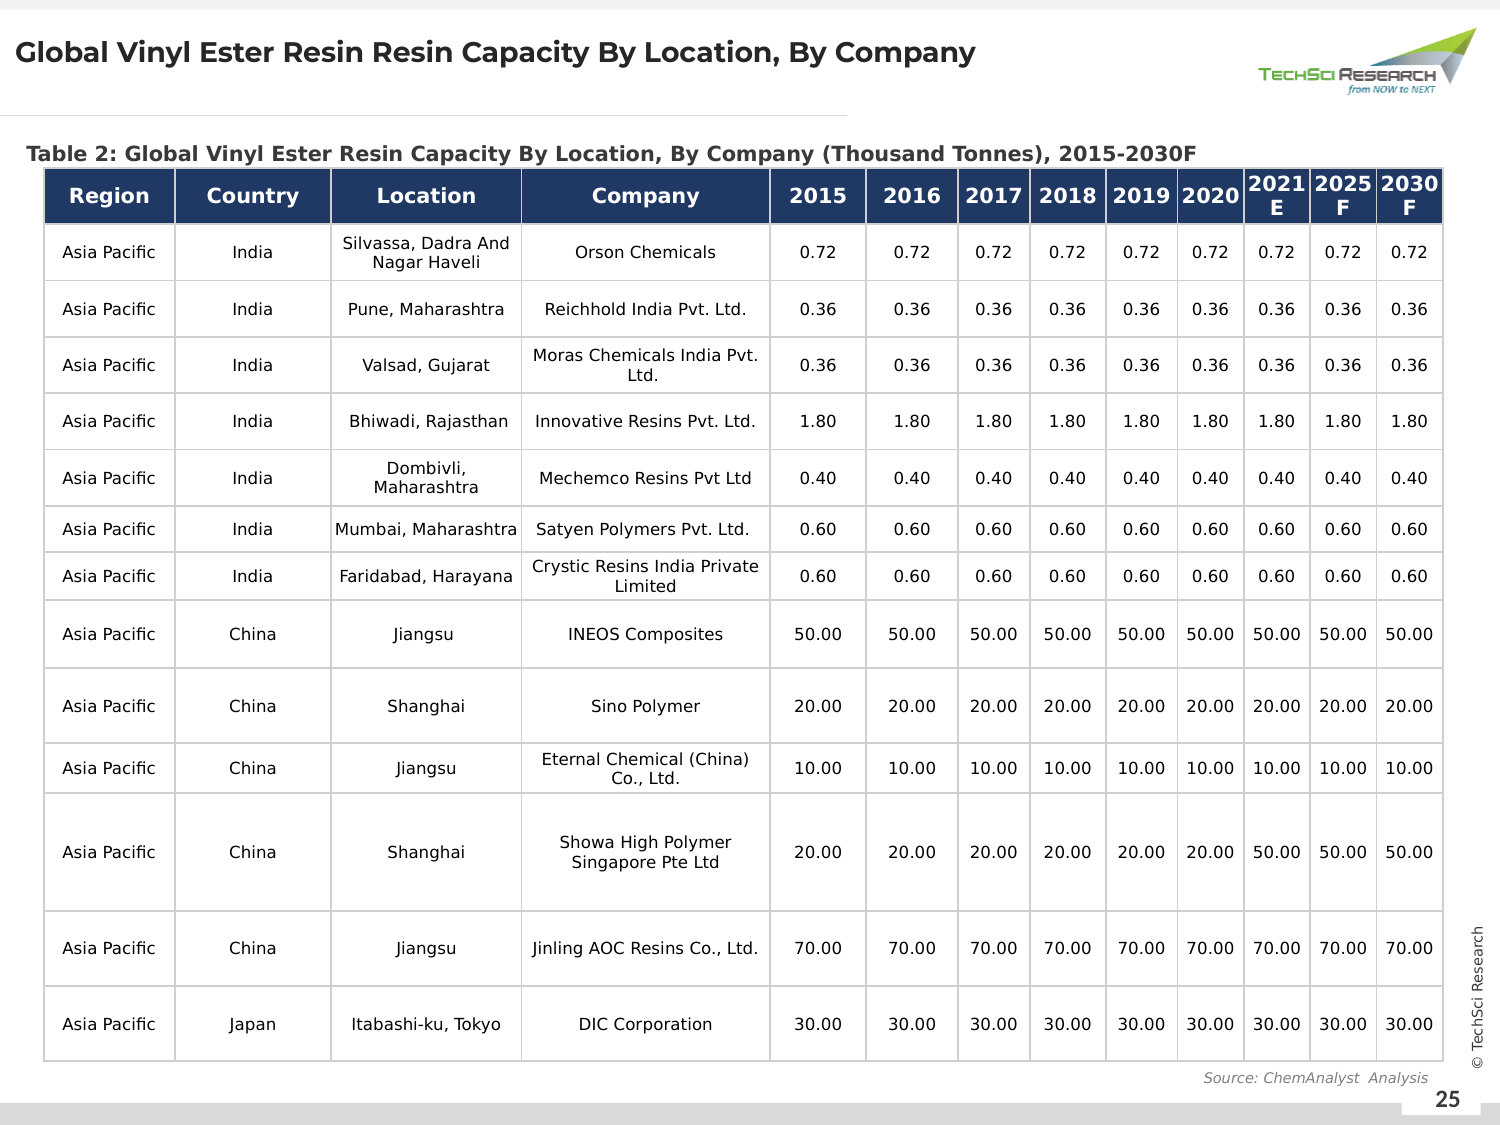

Global Vinyl Ester Resin Resin Capacity By Location, By Company
Table 2: Global Vinyl Ester Resin Capacity By Location, By Company (Thousand Tonnes), 2015-2030F
| Region | Country | Location | Company | 2015 | 2016 | 2017 | 2018 | 2019 | 2020 | 2021E | 2025F | 2030F |
| --- | --- | --- | --- | --- | --- | --- | --- | --- | --- | --- | --- | --- |
| Asia Pacific | India | Silvassa, Dadra And Nagar Haveli | Orson Chemicals | 0.72 | 0.72 | 0.72 | 0.72 | 0.72 | 0.72 | 0.72 | 0.72 | 0.72 |
| Asia Pacific | India | Pune, Maharashtra | Reichhold India Pvt. Ltd. | 0.36 | 0.36 | 0.36 | 0.36 | 0.36 | 0.36 | 0.36 | 0.36 | 0.36 |
| Asia Pacific | India | Valsad, Gujarat | Moras Chemicals India Pvt. Ltd. | 0.36 | 0.36 | 0.36 | 0.36 | 0.36 | 0.36 | 0.36 | 0.36 | 0.36 |
| Asia Pacific | India | Bhiwadi, Rajasthan | Innovative Resins Pvt. Ltd. | 1.80 | 1.80 | 1.80 | 1.80 | 1.80 | 1.80 | 1.80 | 1.80 | 1.80 |
| Asia Pacific | India | Dombivli, Maharashtra | Mechemco Resins Pvt Ltd | 0.40 | 0.40 | 0.40 | 0.40 | 0.40 | 0.40 | 0.40 | 0.40 | 0.40 |
| Asia Pacific | India | Mumbai, Maharashtra | Satyen Polymers Pvt. Ltd. | 0.60 | 0.60 | 0.60 | 0.60 | 0.60 | 0.60 | 0.60 | 0.60 | 0.60 |
| Asia Pacific | India | Faridabad, Harayana | Crystic Resins India Private Limited | 0.60 | 0.60 | 0.60 | 0.60 | 0.60 | 0.60 | 0.60 | 0.60 | 0.60 |
| Asia Pacific | China | Jiangsu | INEOS Composites | 50.00 | 50.00 | 50.00 | 50.00 | 50.00 | 50.00 | 50.00 | 50.00 | 50.00 |
| Asia Pacific | China | Shanghai | Sino Polymer | 20.00 | 20.00 | 20.00 | 20.00 | 20.00 | 20.00 | 20.00 | 20.00 | 20.00 |
| Asia Pacific | China | Jiangsu | Eternal Chemical (China) Co., Ltd. | 10.00 | 10.00 | 10.00 | 10.00 | 10.00 | 10.00 | 10.00 | 10.00 | 10.00 |
| Asia Pacific | China | Shanghai | Showa High Polymer Singapore Pte Ltd | 20.00 | 20.00 | 20.00 | 20.00 | 20.00 | 20.00 | 50.00 | 50.00 | 50.00 |
| Asia Pacific | China | Jiangsu | Jinling AOC Resins Co., Ltd. | 70.00 | 70.00 | 70.00 | 70.00 | 70.00 | 70.00 | 70.00 | 70.00 | 70.00 |
| Asia Pacific | Japan | Itabashi-ku, Tokyo | DIC Corporation | 30.00 | 30.00 | 30.00 | 30.00 | 30.00 | 30.00 | 30.00 | 30.00 | 30.00 |
Source: ChemAnalyst  Analysis